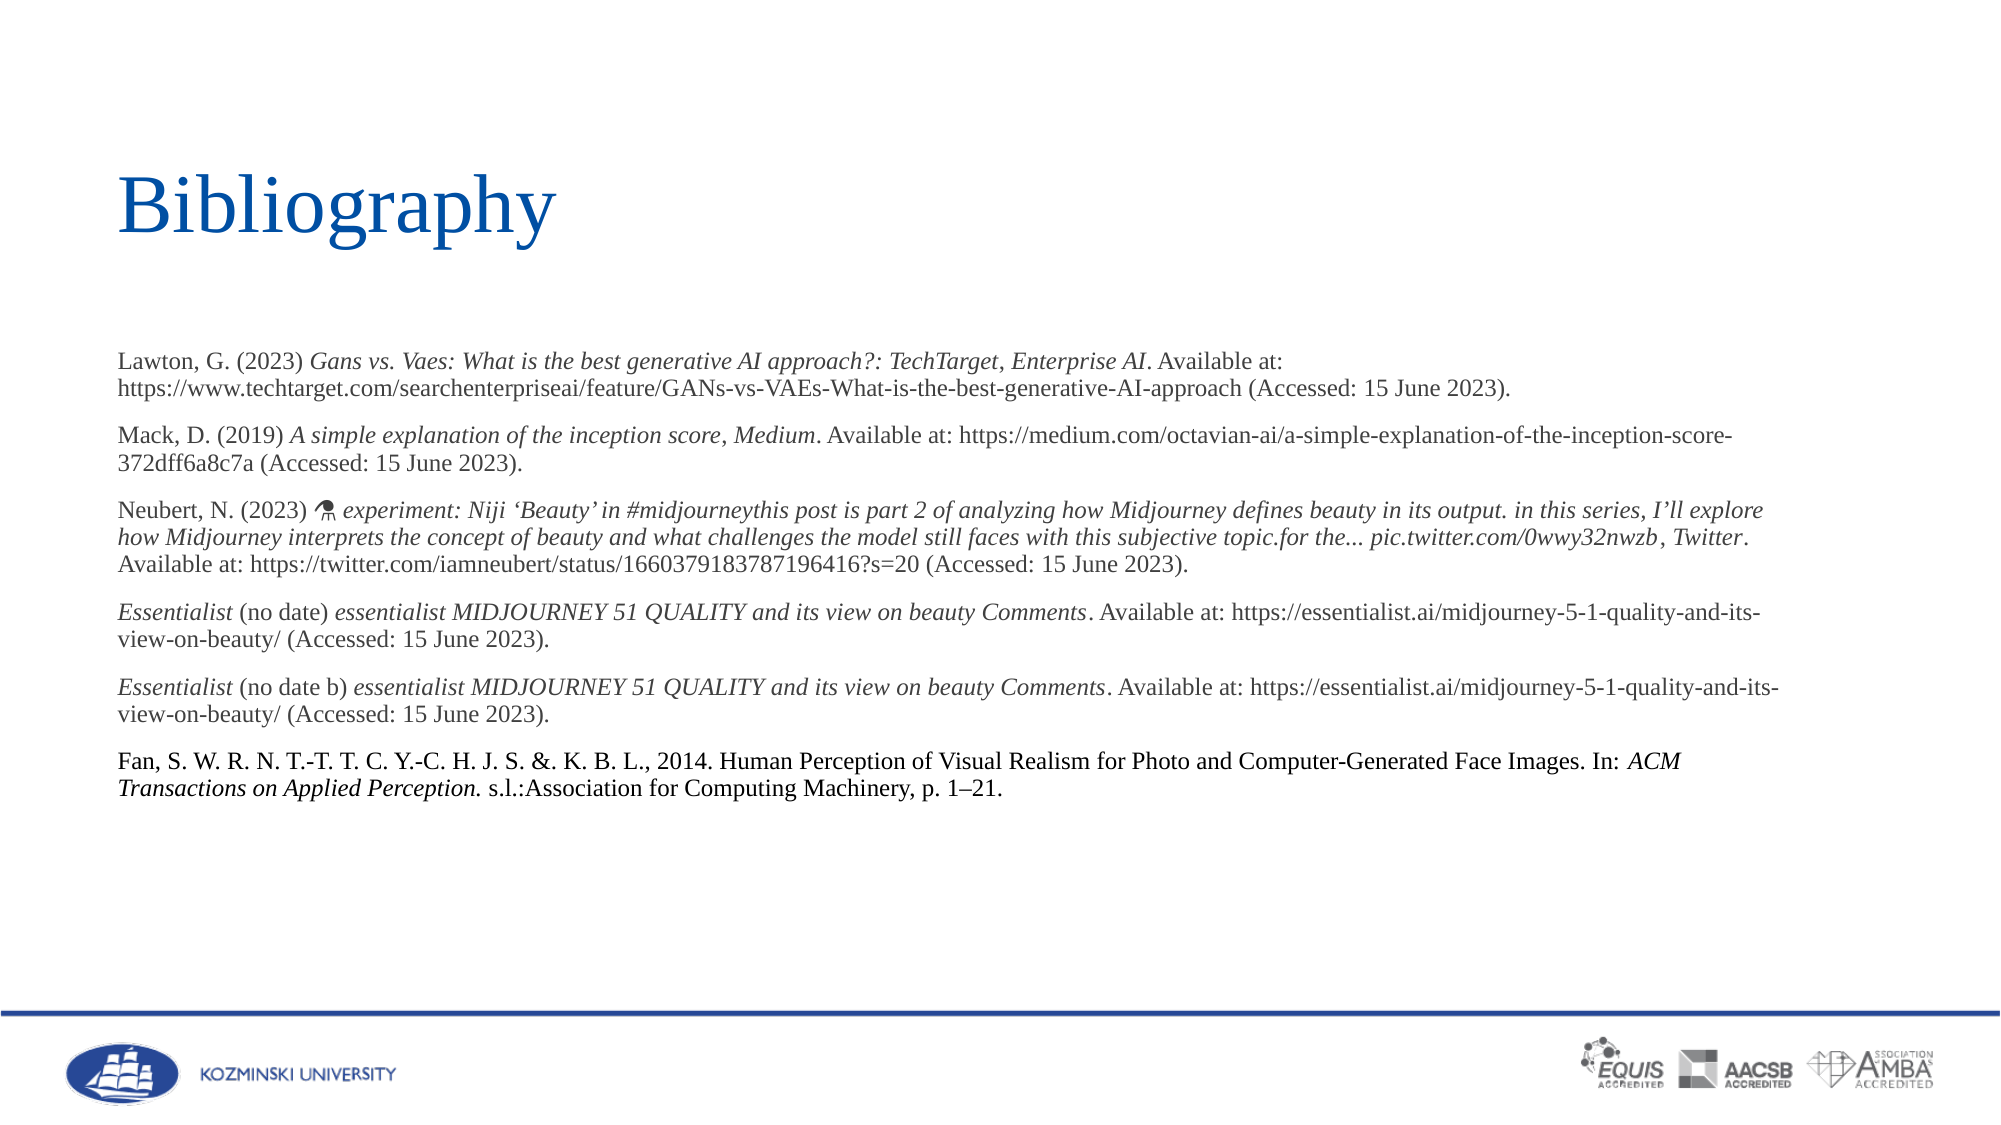

# Bibliography
Lawton, G. (2023) Gans vs. Vaes: What is the best generative AI approach?: TechTarget, Enterprise AI. Available at: https://www.techtarget.com/searchenterpriseai/feature/GANs-vs-VAEs-What-is-the-best-generative-AI-approach (Accessed: 15 June 2023).
Mack, D. (2019) A simple explanation of the inception score, Medium. Available at: https://medium.com/octavian-ai/a-simple-explanation-of-the-inception-score-372dff6a8c7a (Accessed: 15 June 2023).
Neubert, N. (2023) ⚗️ experiment: Niji ‘Beauty’ in #midjourneythis post is part 2 of analyzing how Midjourney defines beauty in its output. in this series, I’ll explore how Midjourney interprets the concept of beauty and what challenges the model still faces with this subjective topic.for the... pic.twitter.com/0wwy32nwzb, Twitter. Available at: https://twitter.com/iamneubert/status/1660379183787196416?s=20 (Accessed: 15 June 2023).
Essentialist (no date) essentialist MIDJOURNEY 51 QUALITY and its view on beauty Comments. Available at: https://essentialist.ai/midjourney-5-1-quality-and-its-view-on-beauty/ (Accessed: 15 June 2023).
Essentialist (no date b) essentialist MIDJOURNEY 51 QUALITY and its view on beauty Comments. Available at: https://essentialist.ai/midjourney-5-1-quality-and-its-view-on-beauty/ (Accessed: 15 June 2023).
Fan, S. W. R. N. T.-T. T. C. Y.-C. H. J. S. &. K. B. L., 2014. Human Perception of Visual Realism for Photo and Computer-Generated Face Images. In: ACM Transactions on Applied Perception. s.l.:Association for Computing Machinery, p. 1–21.